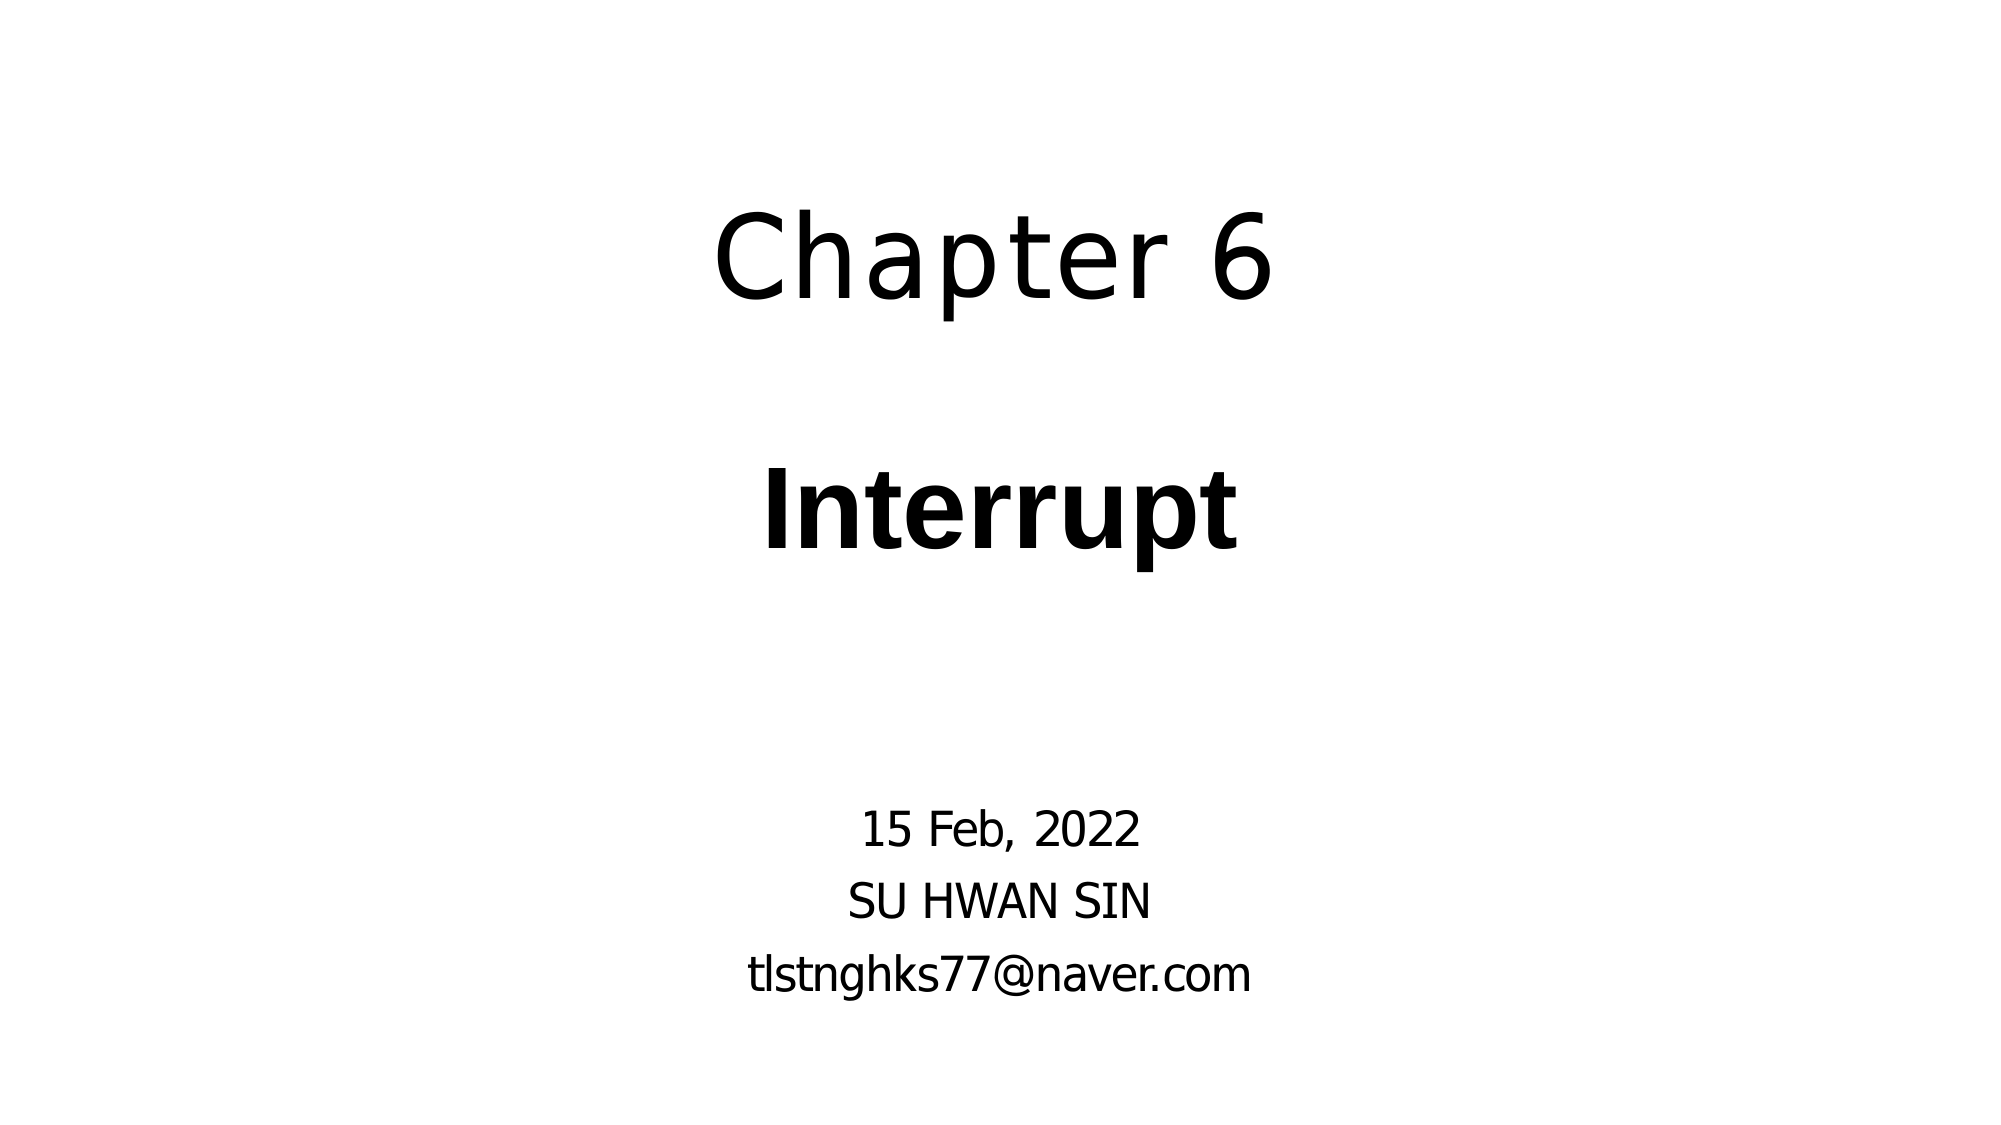

# Chapter 6 Interrupt

15 Feb, 2022
SU HWAN SIN
tlstnghks77@naver.com